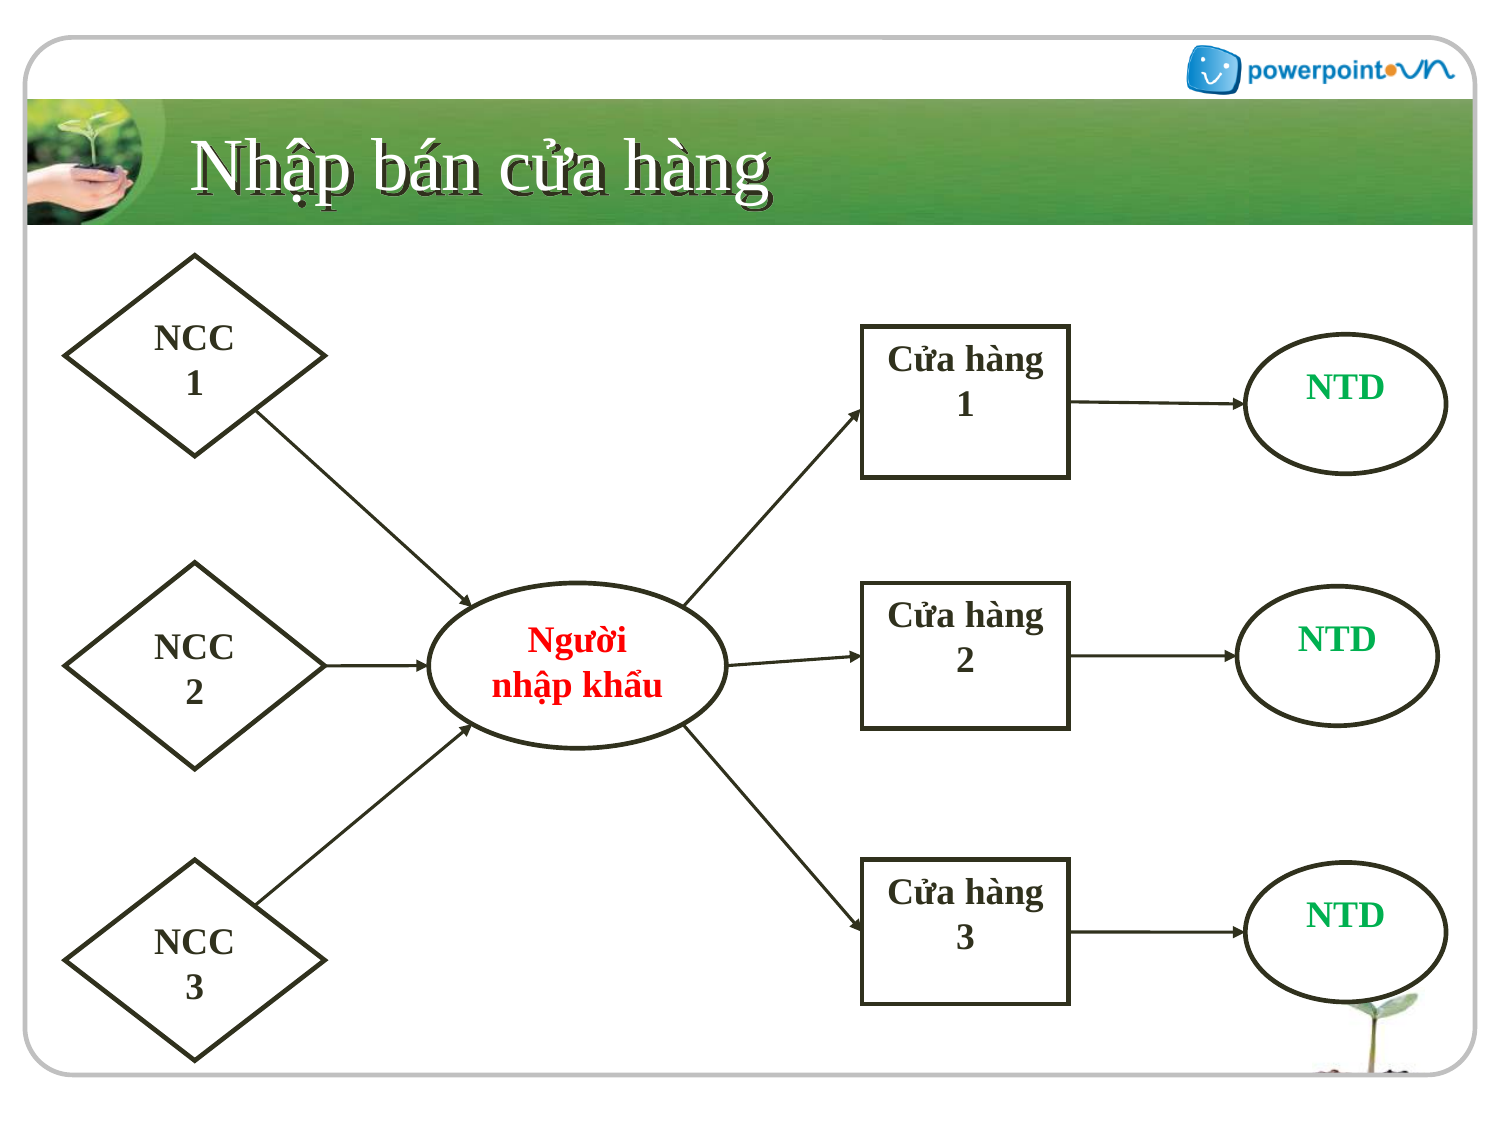

# Nhập bán cửa hàng
NCC 1
Cửa hàng 1
NTD
NCC 2
Người nhập khẩu
Cửa hàng 2
NTD
NCC 3
Cửa hàng 3
NTD